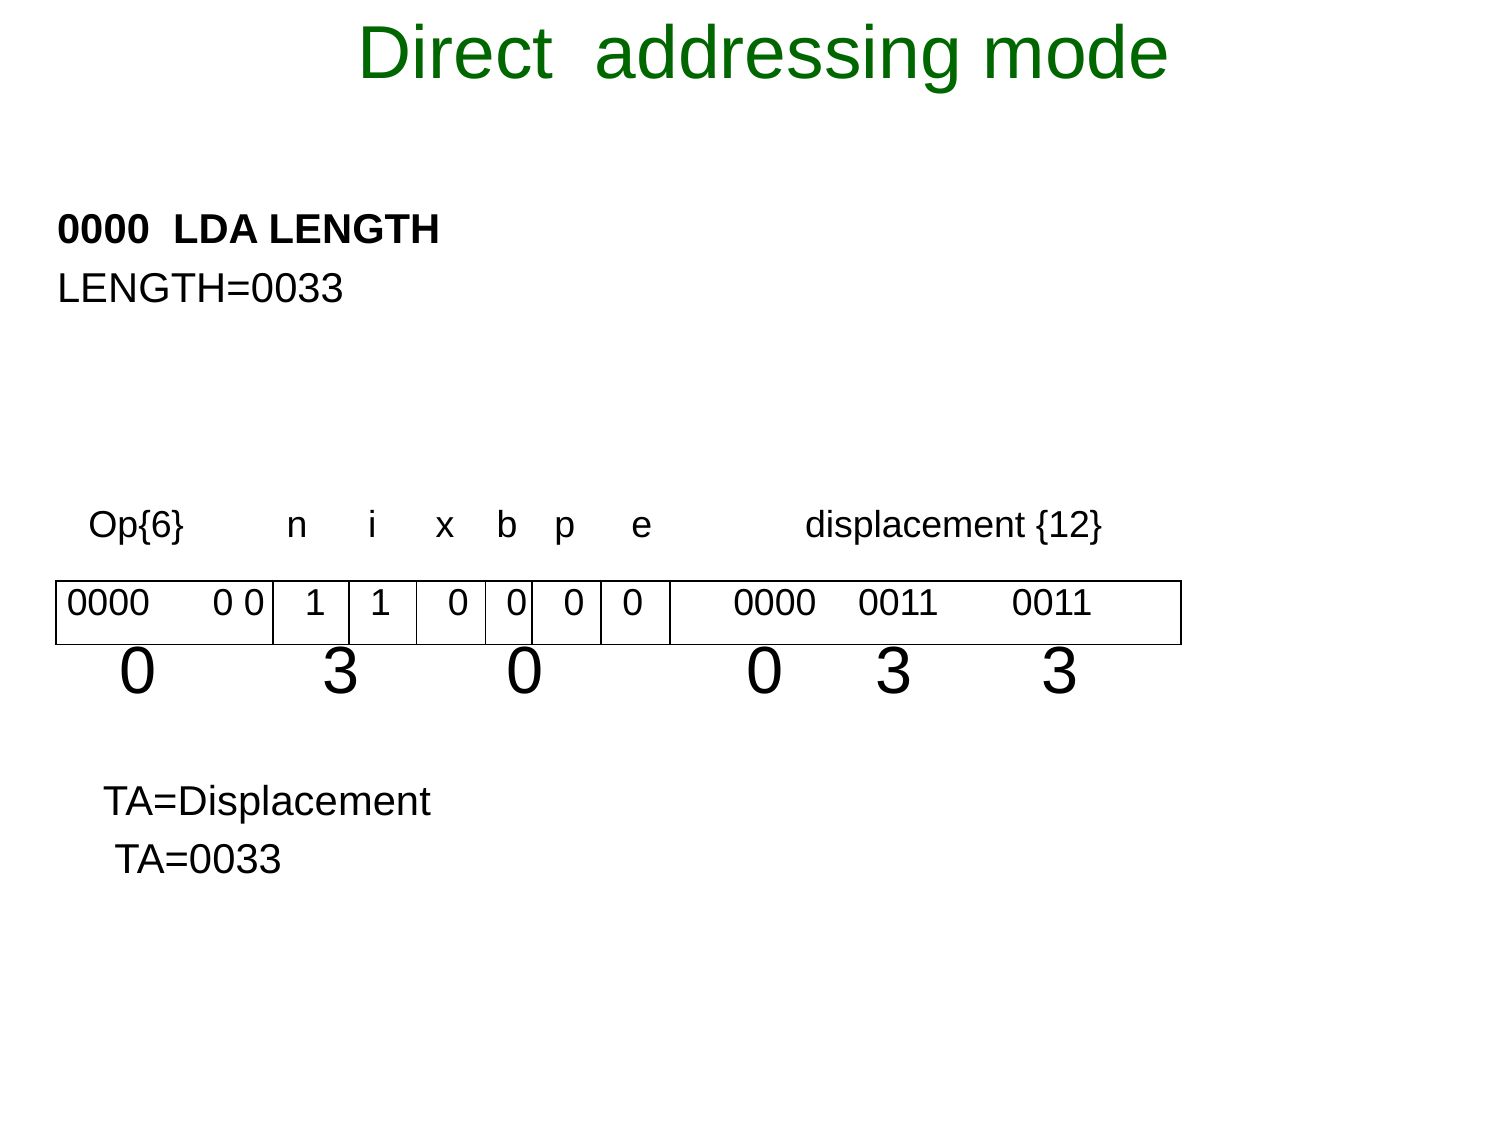

# Direct  addressing mode
 0000  LDA LENGTH
 LENGTH=0033

    0         3        0           0     3       3

     TA=Displacement
      TA=0033

| Op{6} | n | i | x | b | p | e | displacement {12} |
| --- | --- | --- | --- | --- | --- | --- | --- |
| 0000 0 0 | 1 | 1 | 0 | 0 | 0 | 0 | 0000 0011 0011 |
| --- | --- | --- | --- | --- | --- | --- | --- |